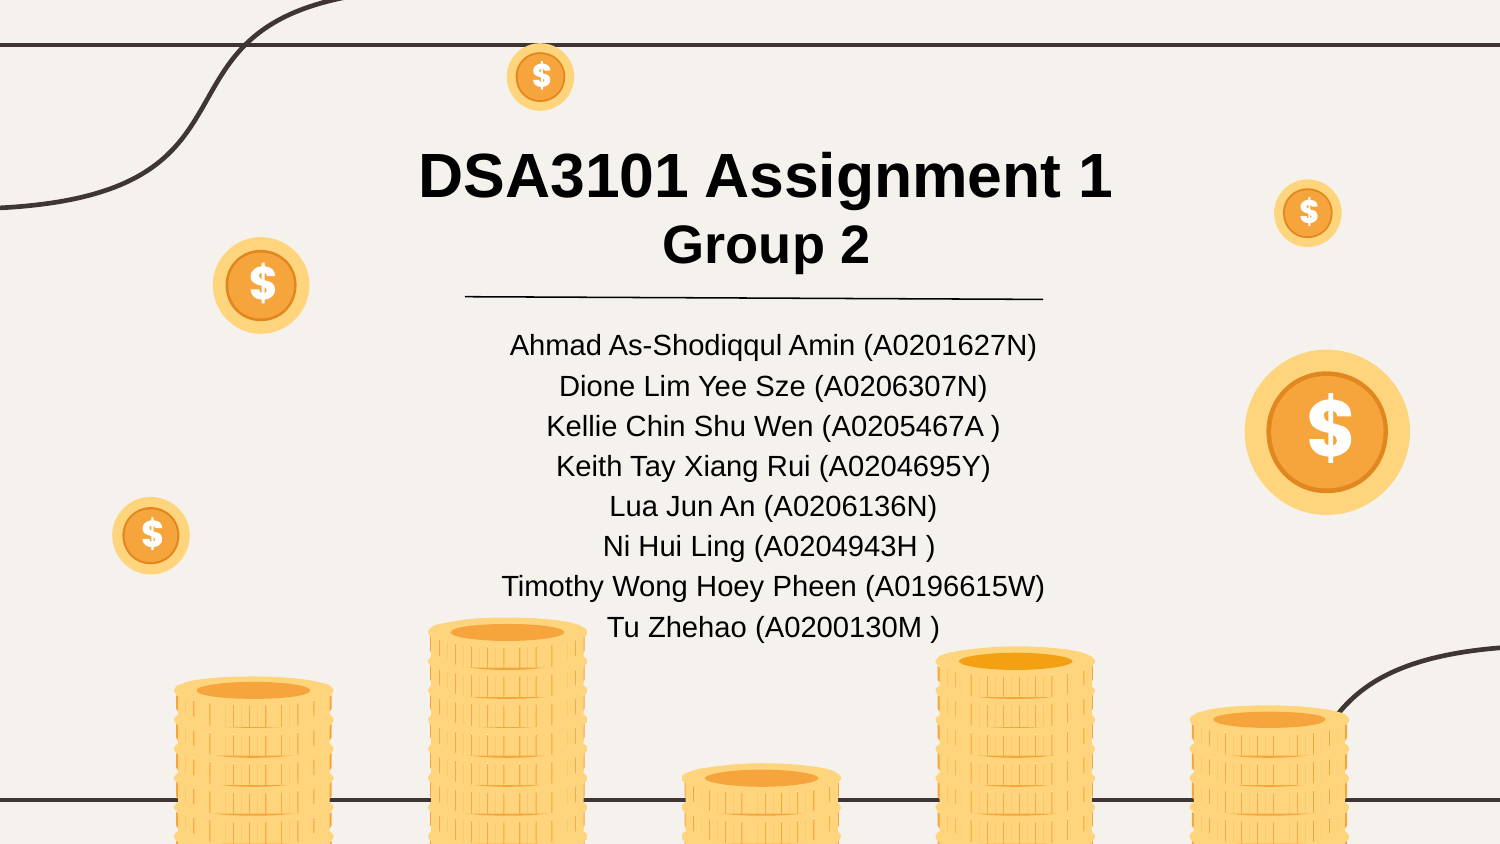

# DSA3101 Assignment 1
Group 2

Ahmad As-Shodiqqul Amin (A0201627N)
Dione Lim Yee Sze (A0206307N)
Kellie Chin Shu Wen (A0205467A )
Keith Tay Xiang Rui (A0204695Y)
Lua Jun An (A0206136N)
Ni Hui Ling (A0204943H )
Timothy Wong Hoey Pheen (A0196615W)
Tu Zhehao (A0200130M )